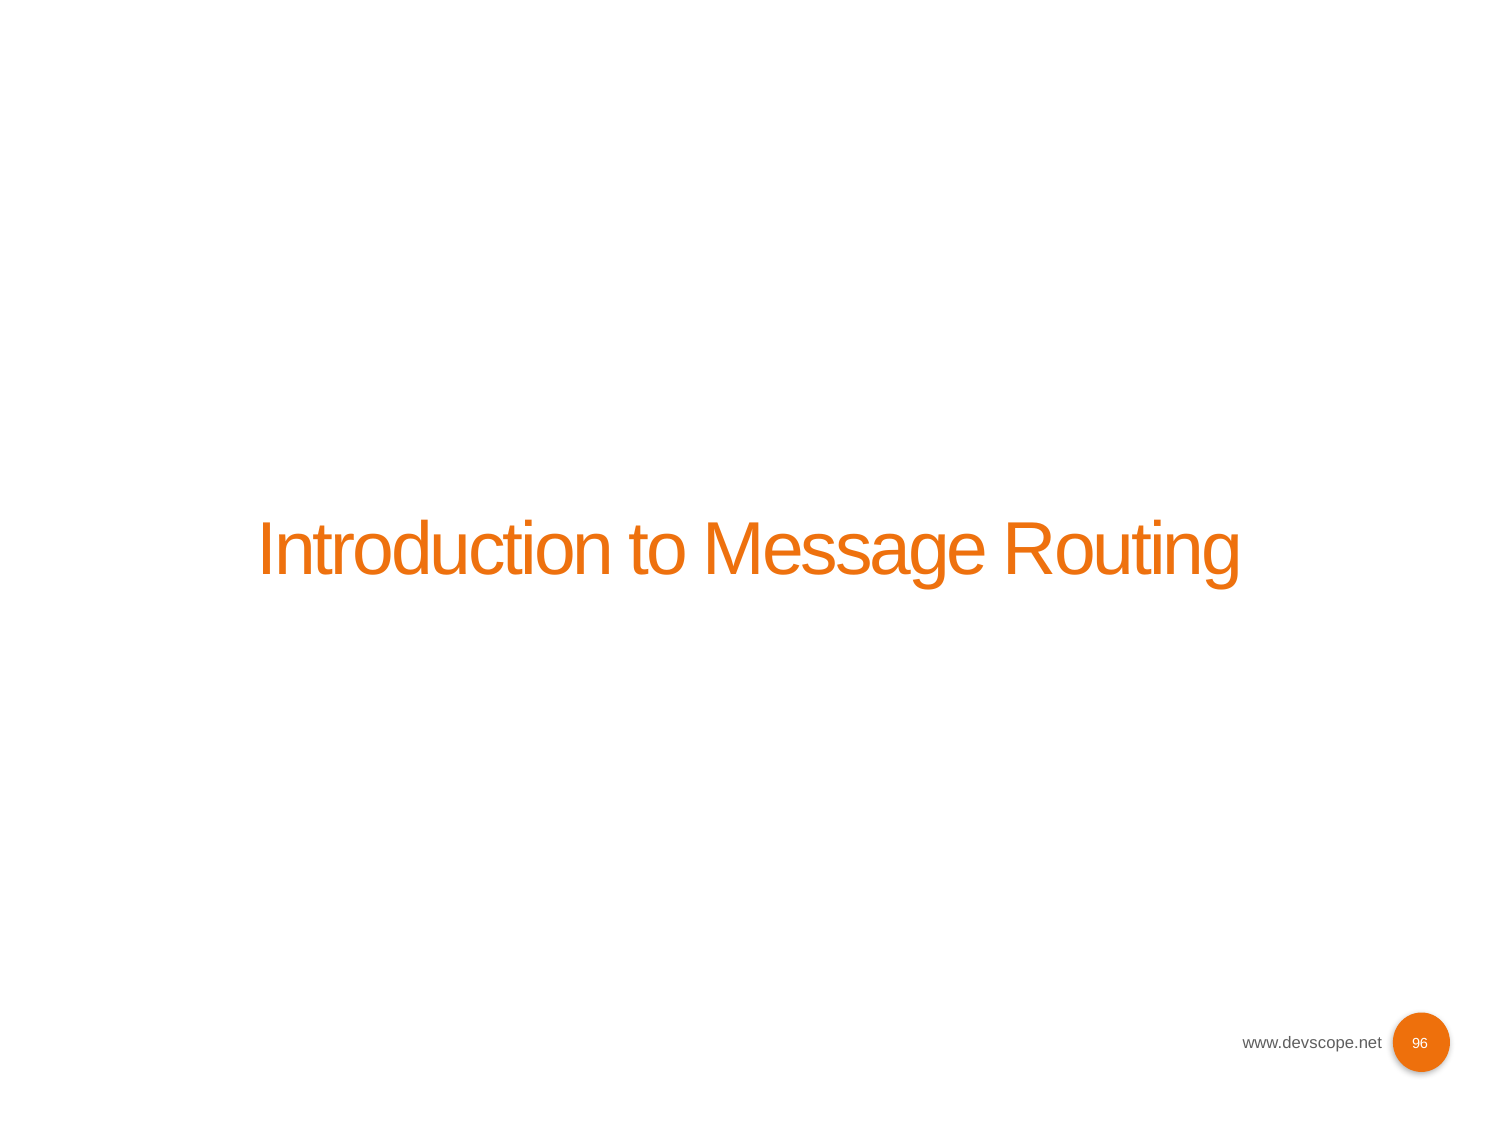

# Introduction to Message Routing

96
www.devscope.net